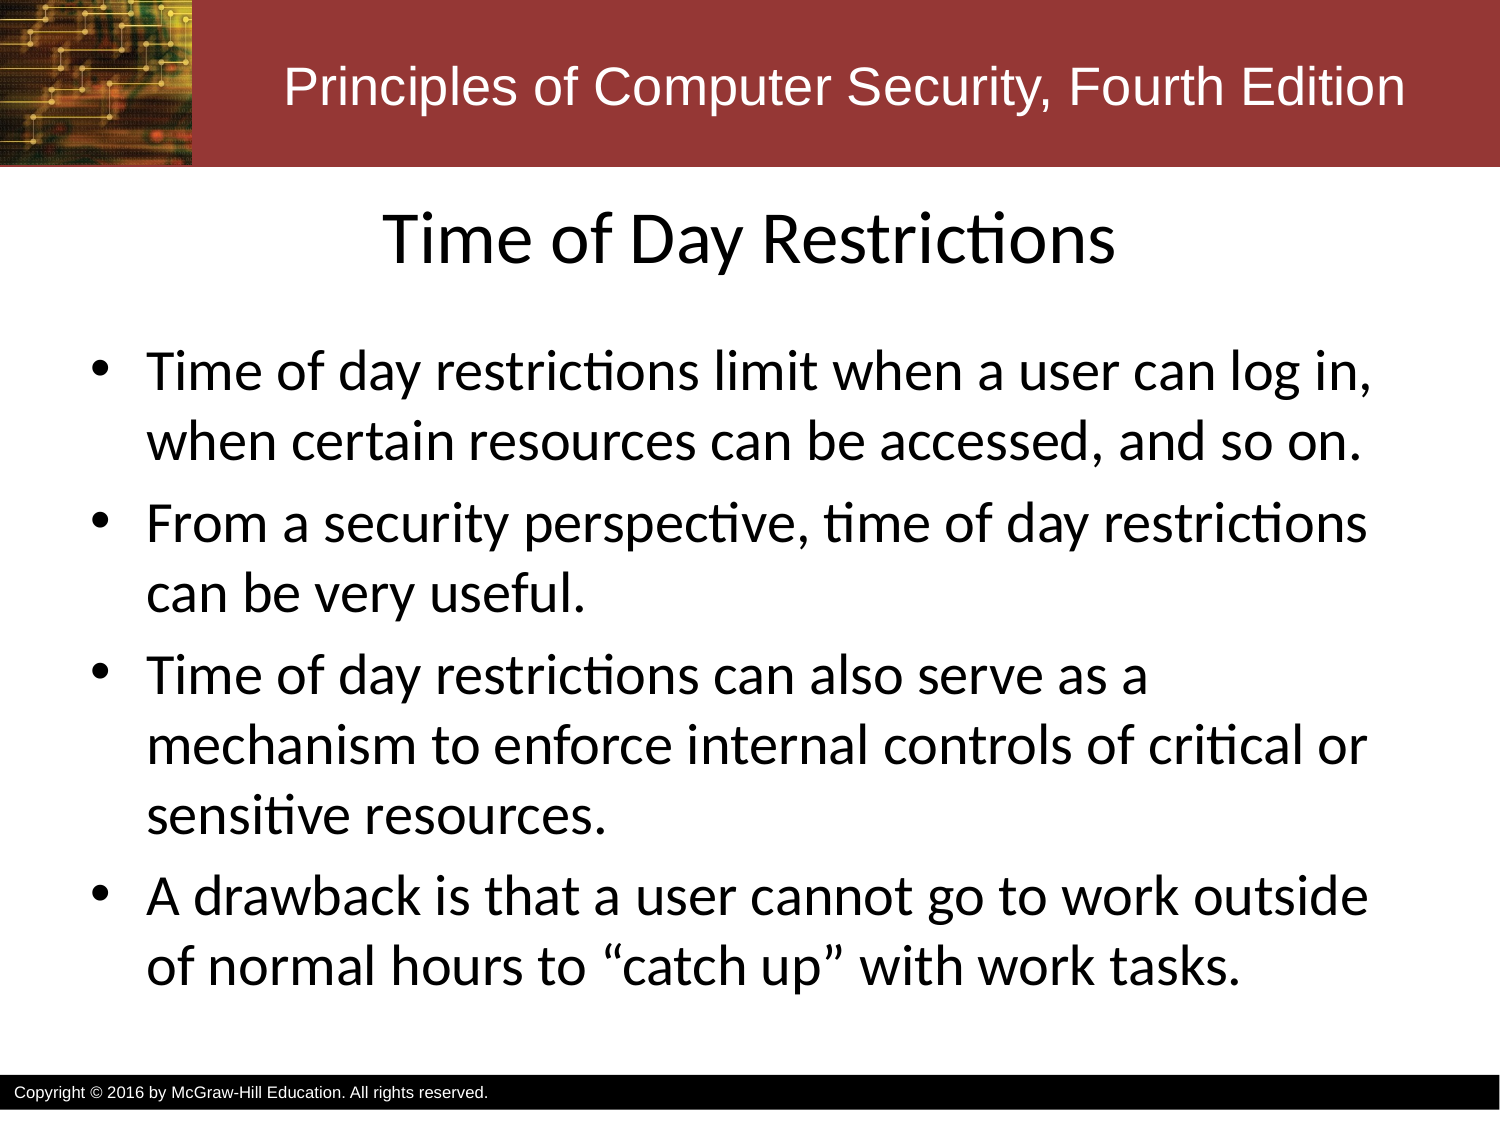

# Time of Day Restrictions
Time of day restrictions limit when a user can log in, when certain resources can be accessed, and so on.
From a security perspective, time of day restrictions can be very useful.
Time of day restrictions can also serve as a mechanism to enforce internal controls of critical or sensitive resources.
A drawback is that a user cannot go to work outside of normal hours to “catch up” with work tasks.